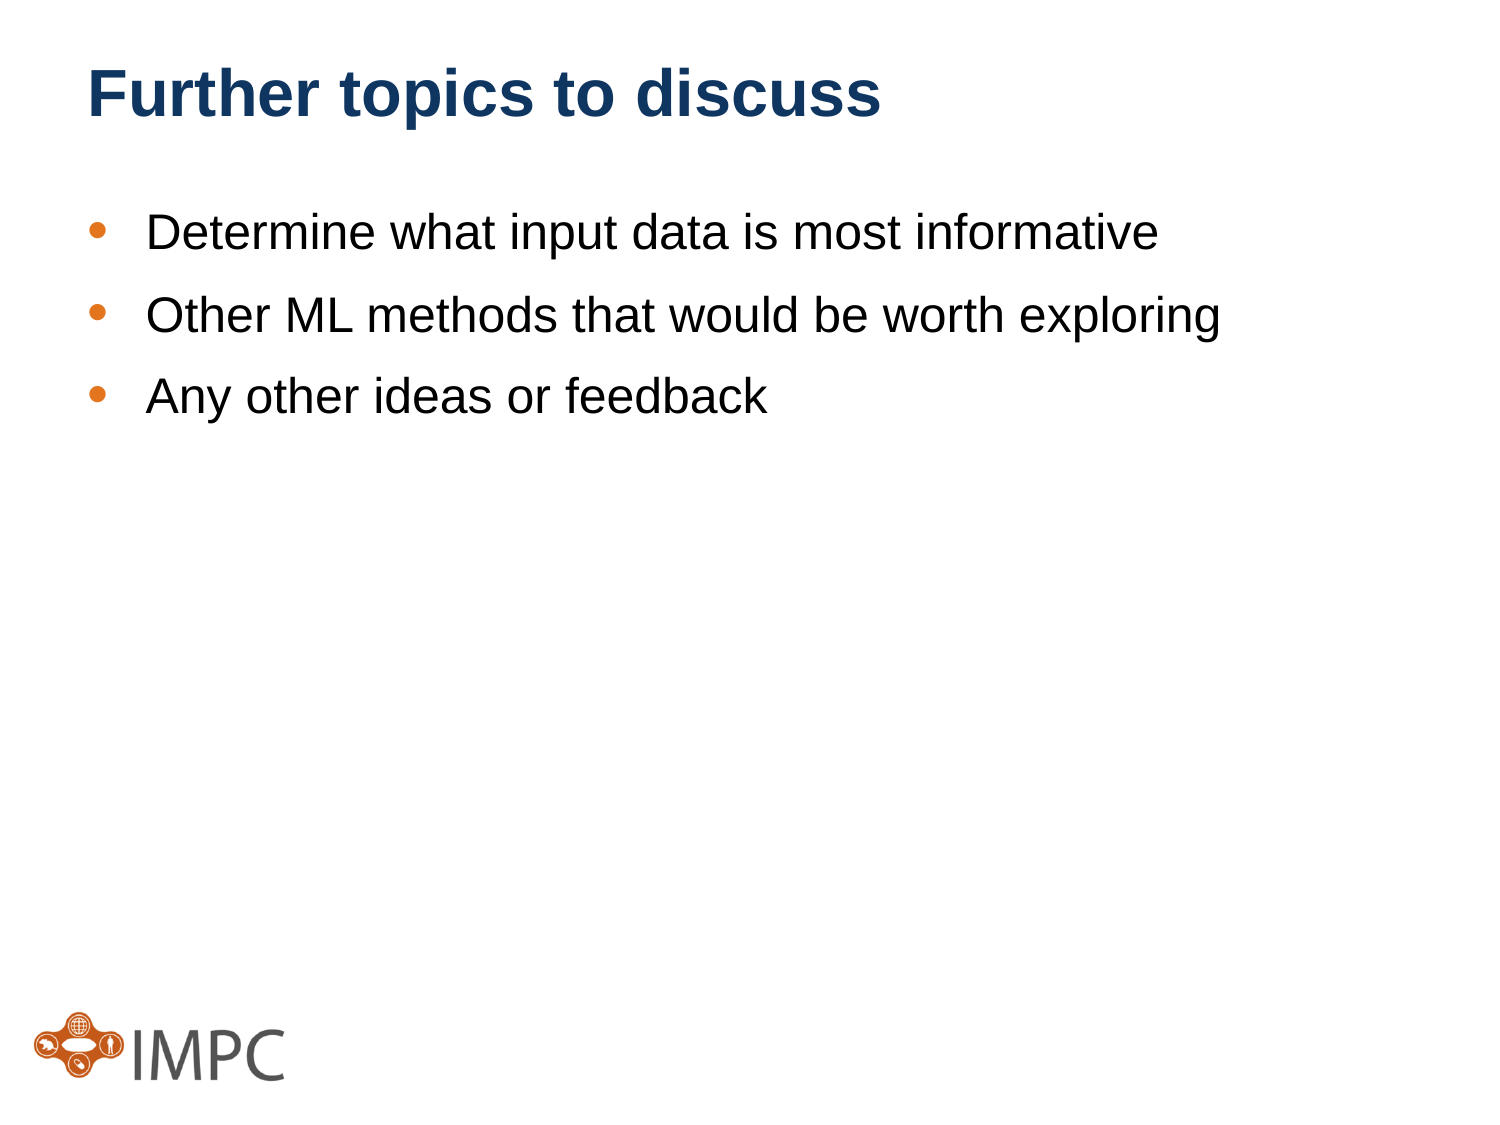

# Further topics to discuss
Determine what input data is most informative
Other ML methods that would be worth exploring
Any other ideas or feedback